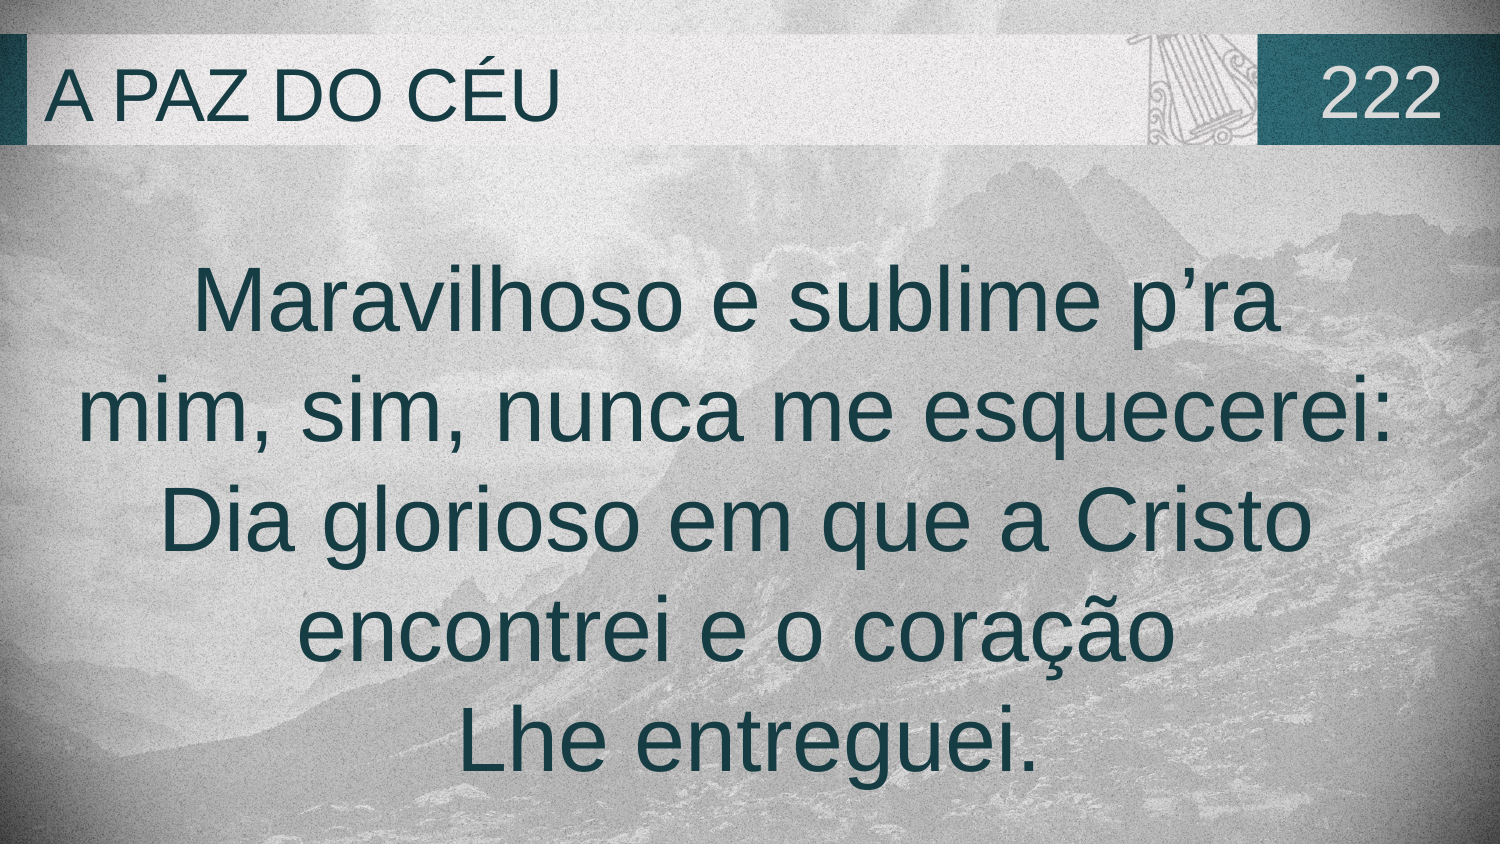

# A PAZ DO CÉU
222
Maravilhoso e sublime p’ra
mim, sim, nunca me esquecerei:
Dia glorioso em que a Cristo
encontrei e o coração
Lhe entreguei.